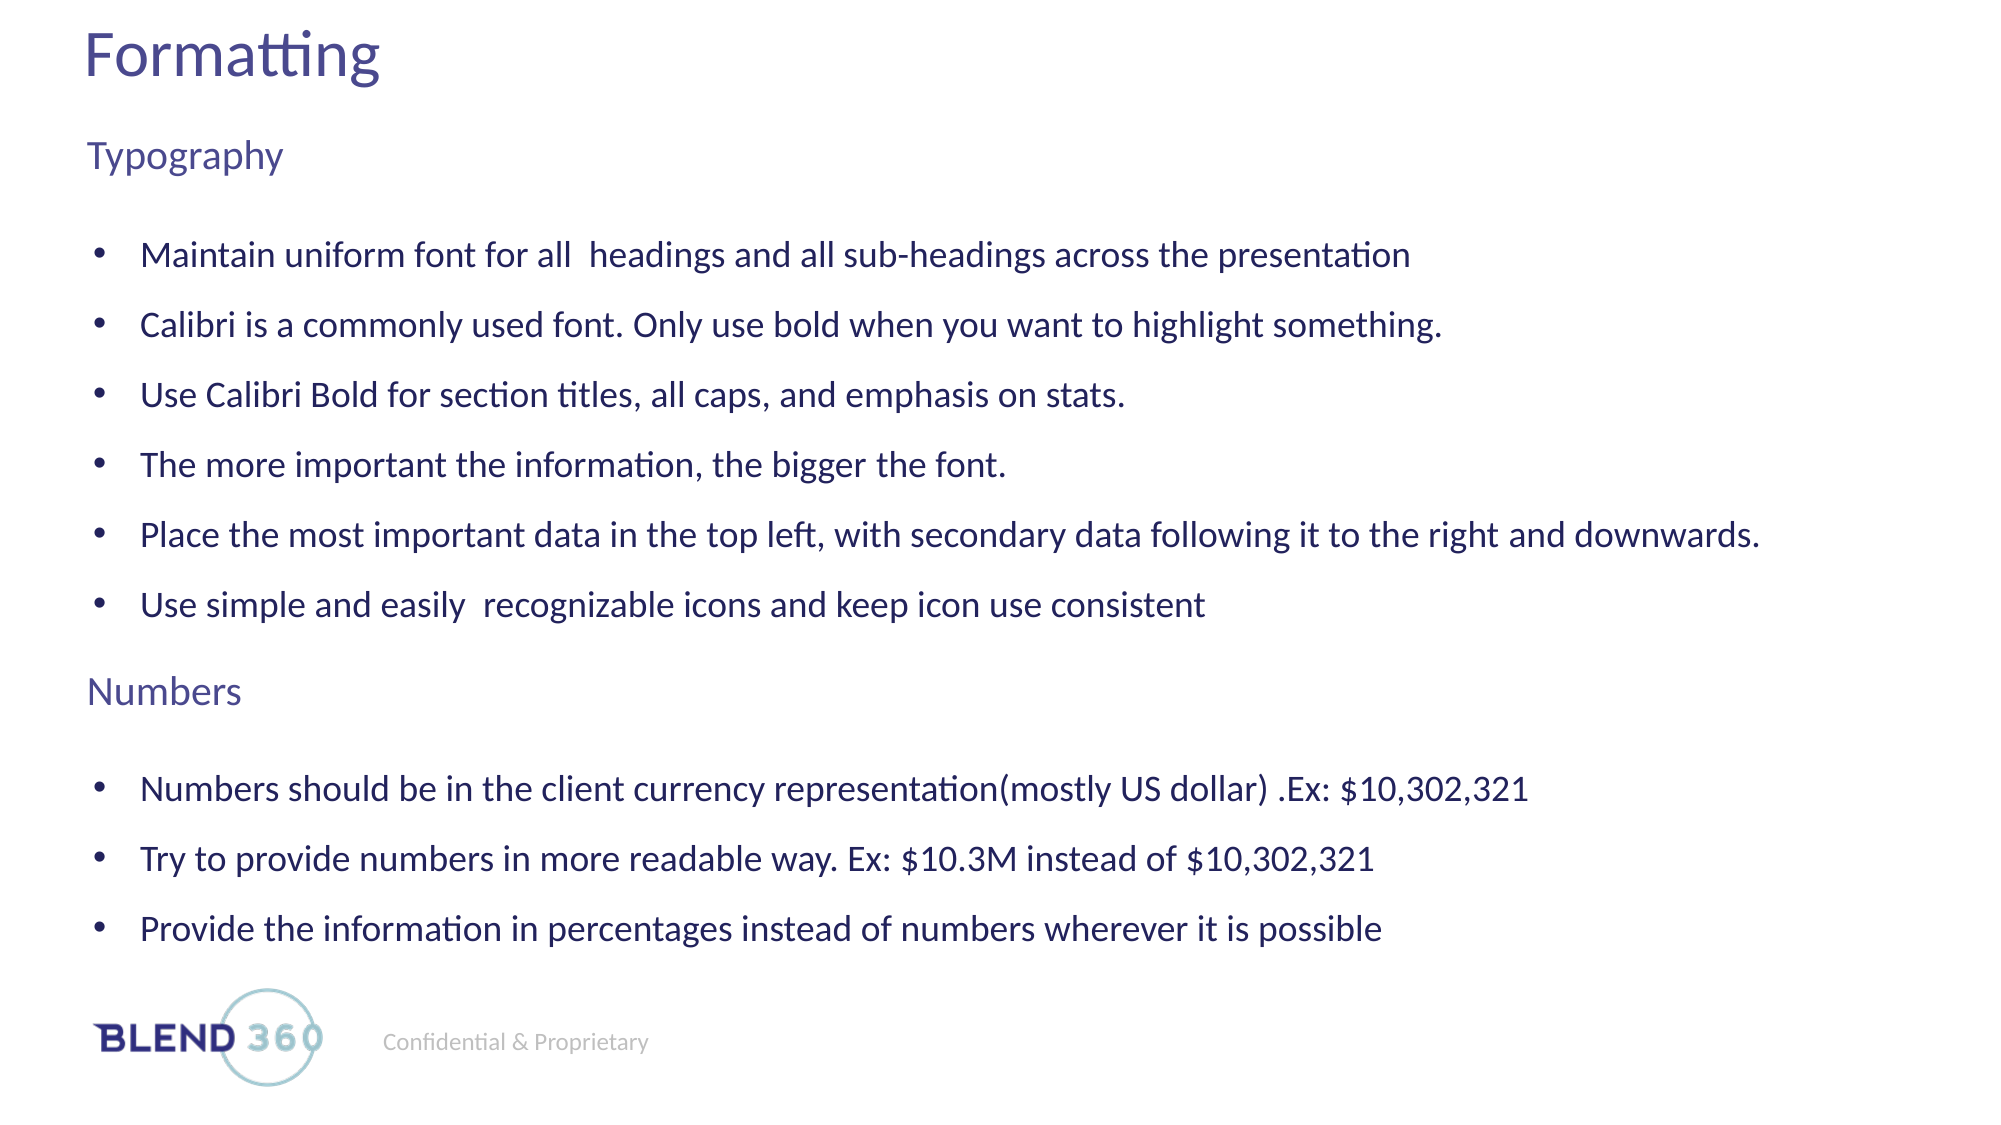

Formatting
Typography
Maintain uniform font for all  headings and all sub-headings across the presentation
Calibri is a commonly used font. Only use bold when you want to highlight something.
Use Calibri Bold for section titles, all caps, and emphasis on stats.
The more important the information, the bigger the font.​
Place the most important data in the top left, with secondary data following it to the right and downwards.
Use simple and easily  recognizable icons and keep icon use consistent

Numbers
Numbers should be in the client currency representation(mostly US dollar) .Ex: $10,302,321
Try to provide numbers in more readable way. Ex: $10.3M instead of $10,302,321
Provide the information in percentages instead of numbers wherever it is possible